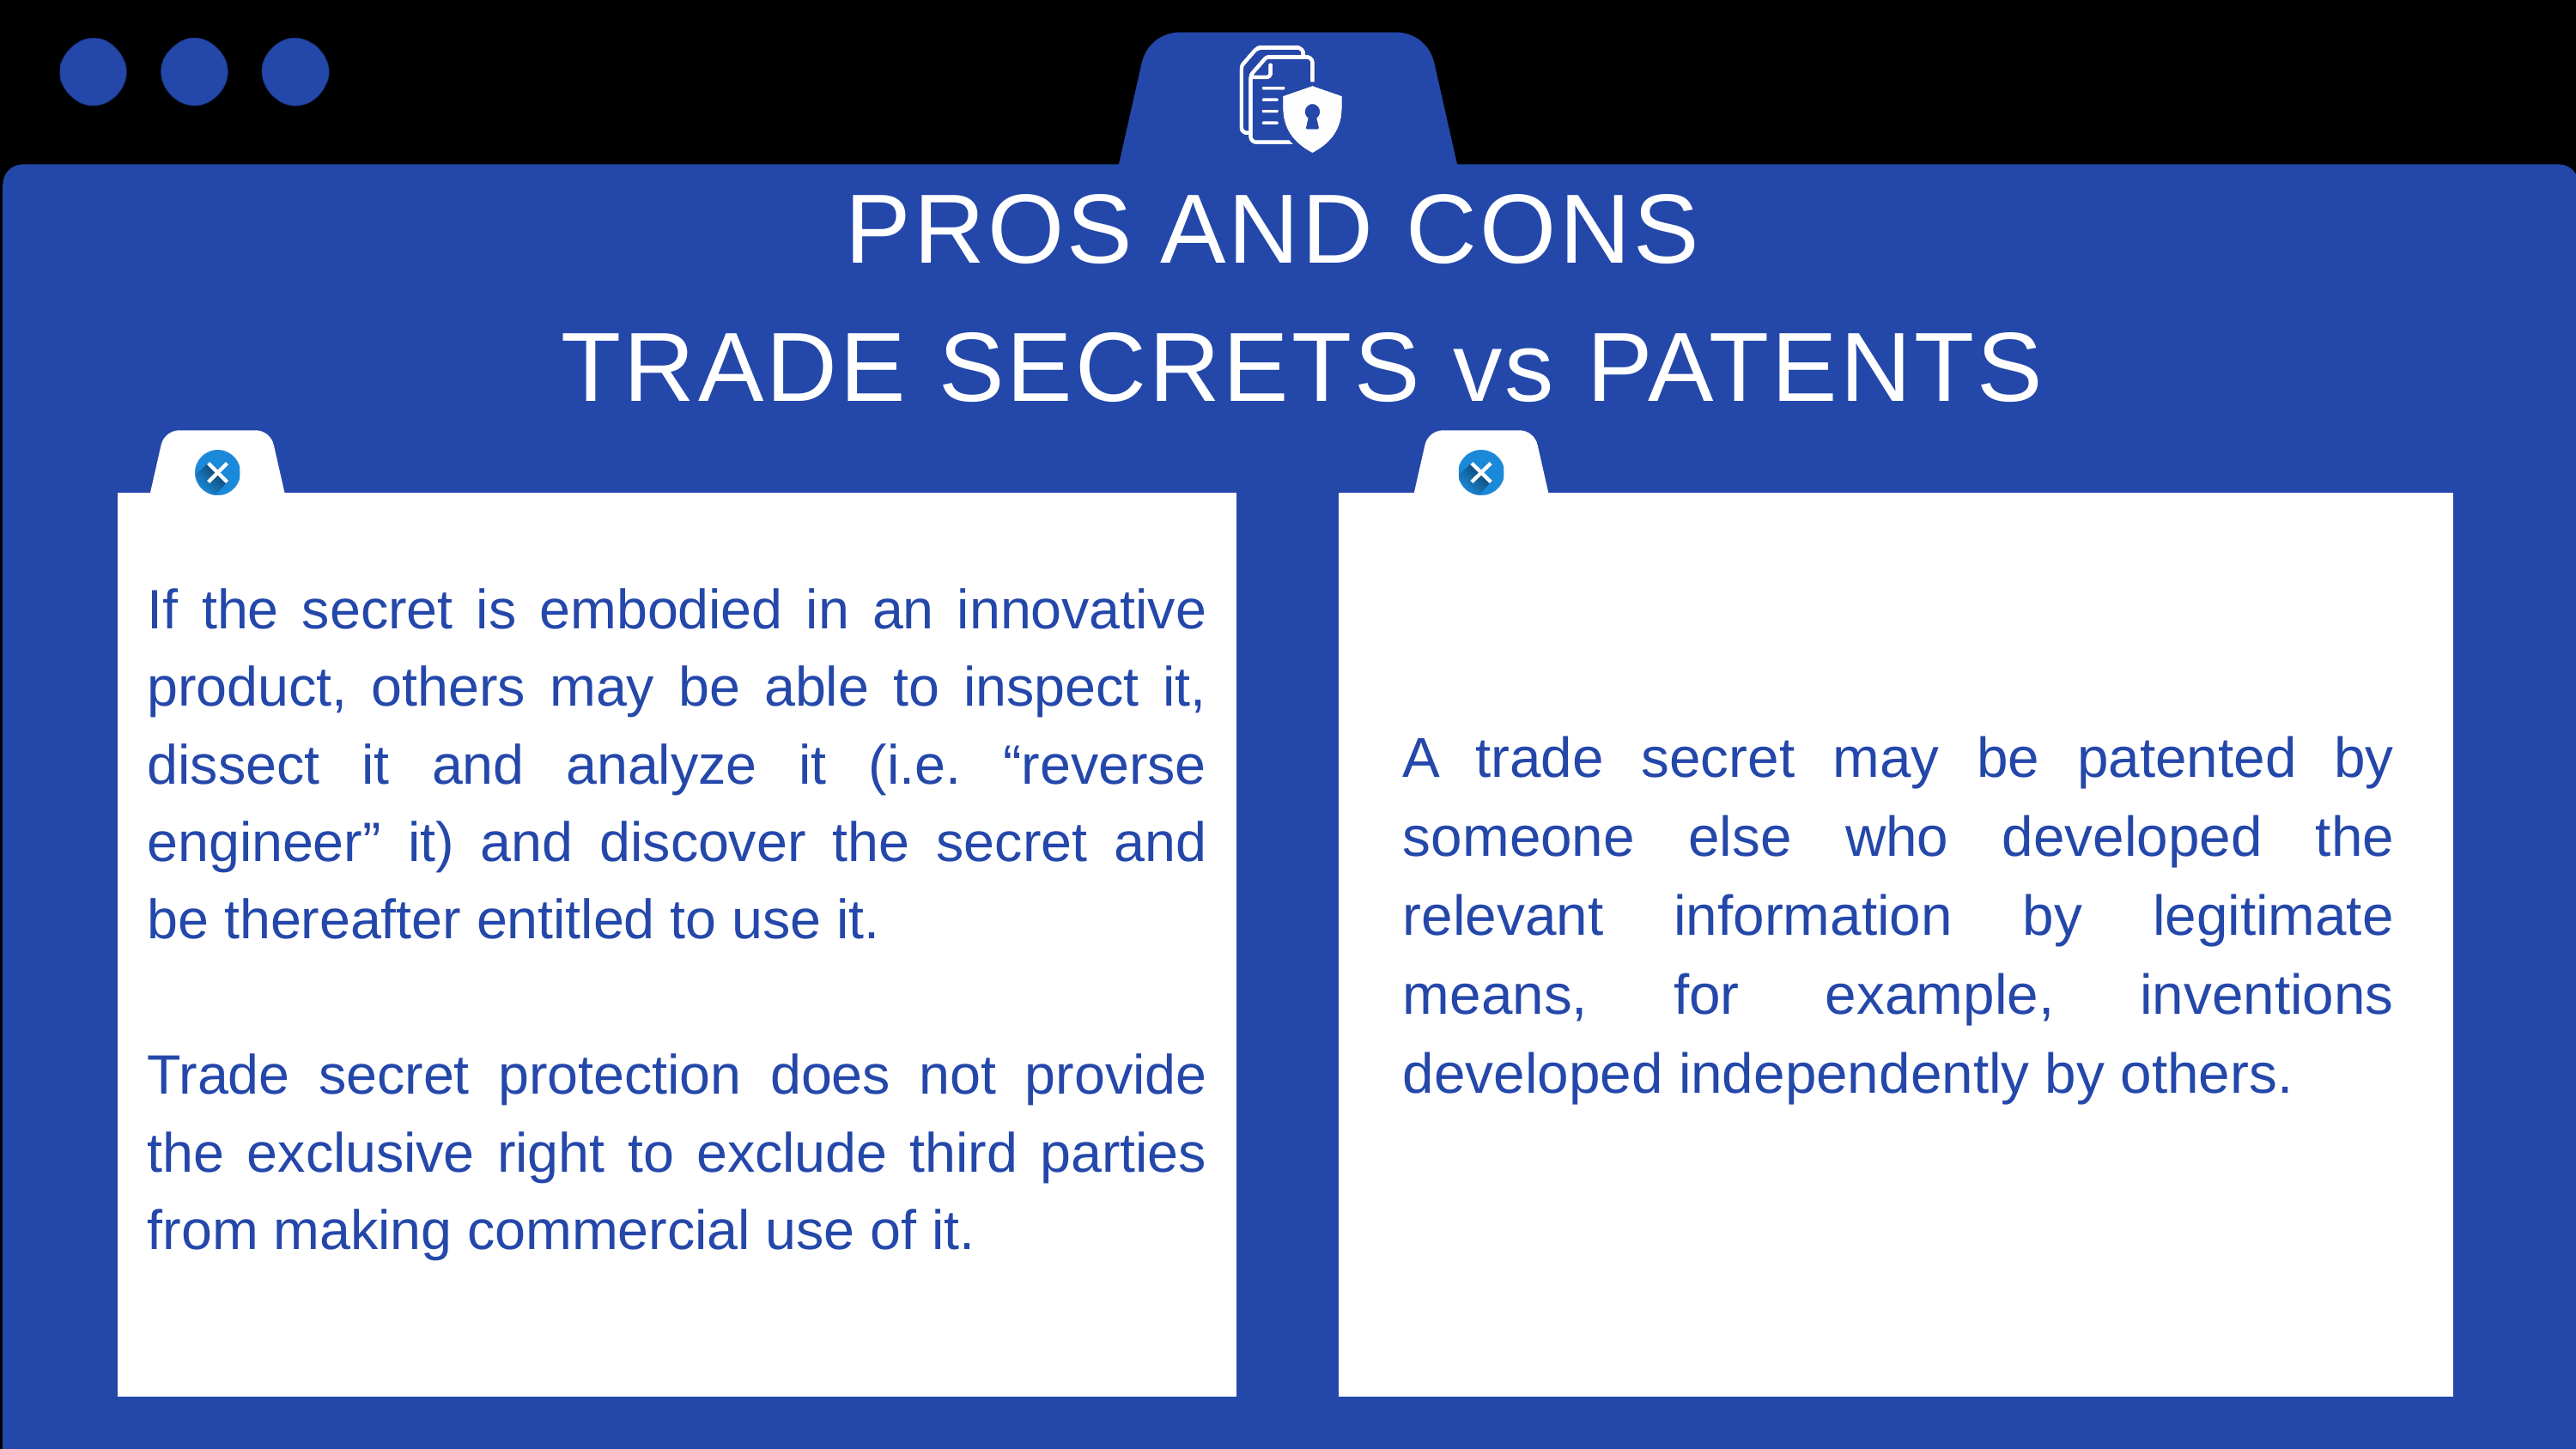

PROS AND CONS
 TRADE SECRETS vs PATENTS

If the secret is embodied in an innovative product, others may be able to inspect it, dissect it and analyze it (i.e. “reverse engineer” it) and discover the secret and be thereafter entitled to use it.

Trade secret protection does not provide the exclusive right to exclude third parties from making commercial use of it.

A trade secret may be patented by someone else who developed the relevant information by legitimate means, for example, inventions developed independently by others.